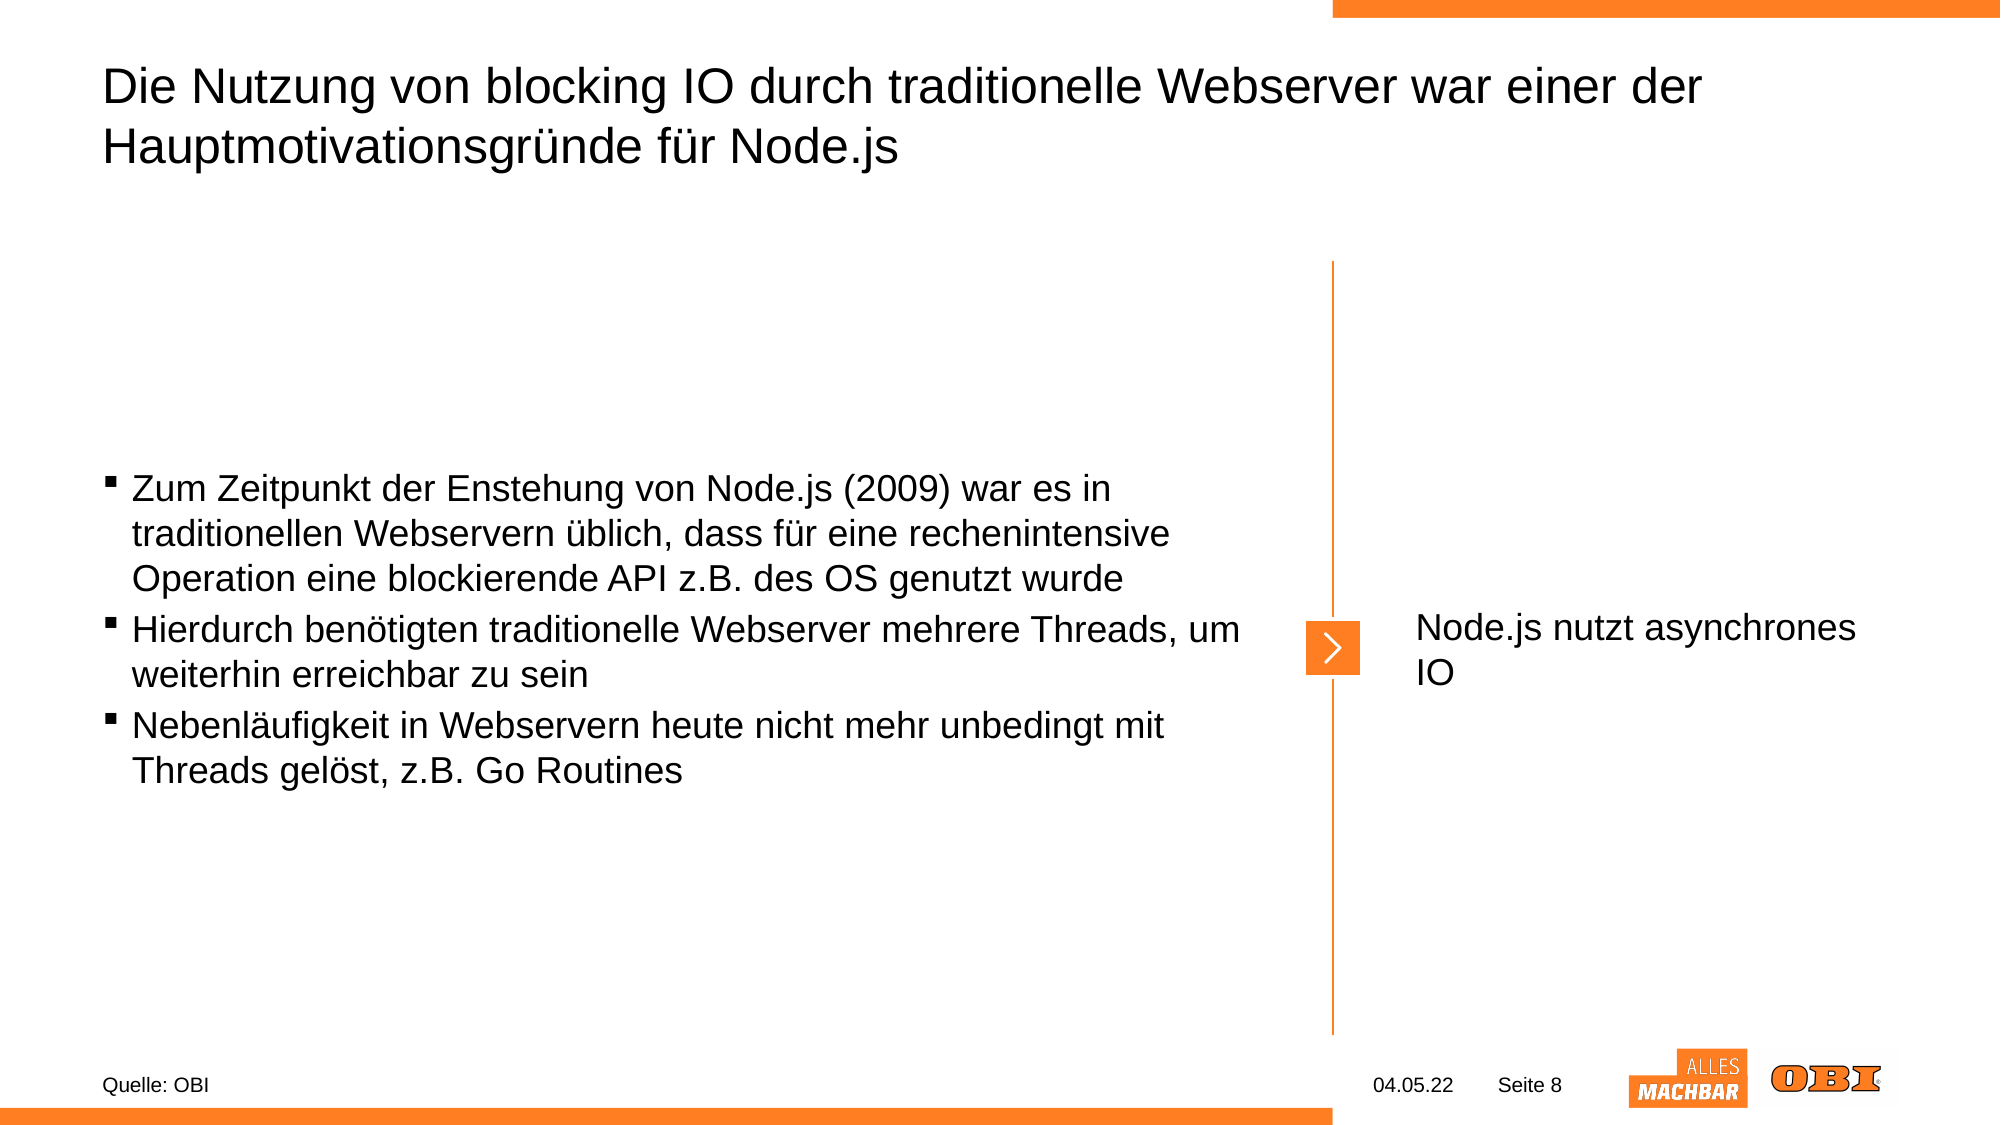

# Die Nutzung von blocking IO durch traditionelle Webserver war einer der Hauptmotivationsgründe für Node.js
Zum Zeitpunkt der Enstehung von Node.js (2009) war es in traditionellen Webservern üblich, dass für eine rechenintensive Operation eine blockierende API z.B. des OS genutzt wurde
Hierdurch benötigten traditionelle Webserver mehrere Threads, um weiterhin erreichbar zu sein
Nebenläufigkeit in Webservern heute nicht mehr unbedingt mit Threads gelöst, z.B. Go Routines

Node.js nutzt asynchrones IO
Quelle: OBI
04.05.22
Seite 8